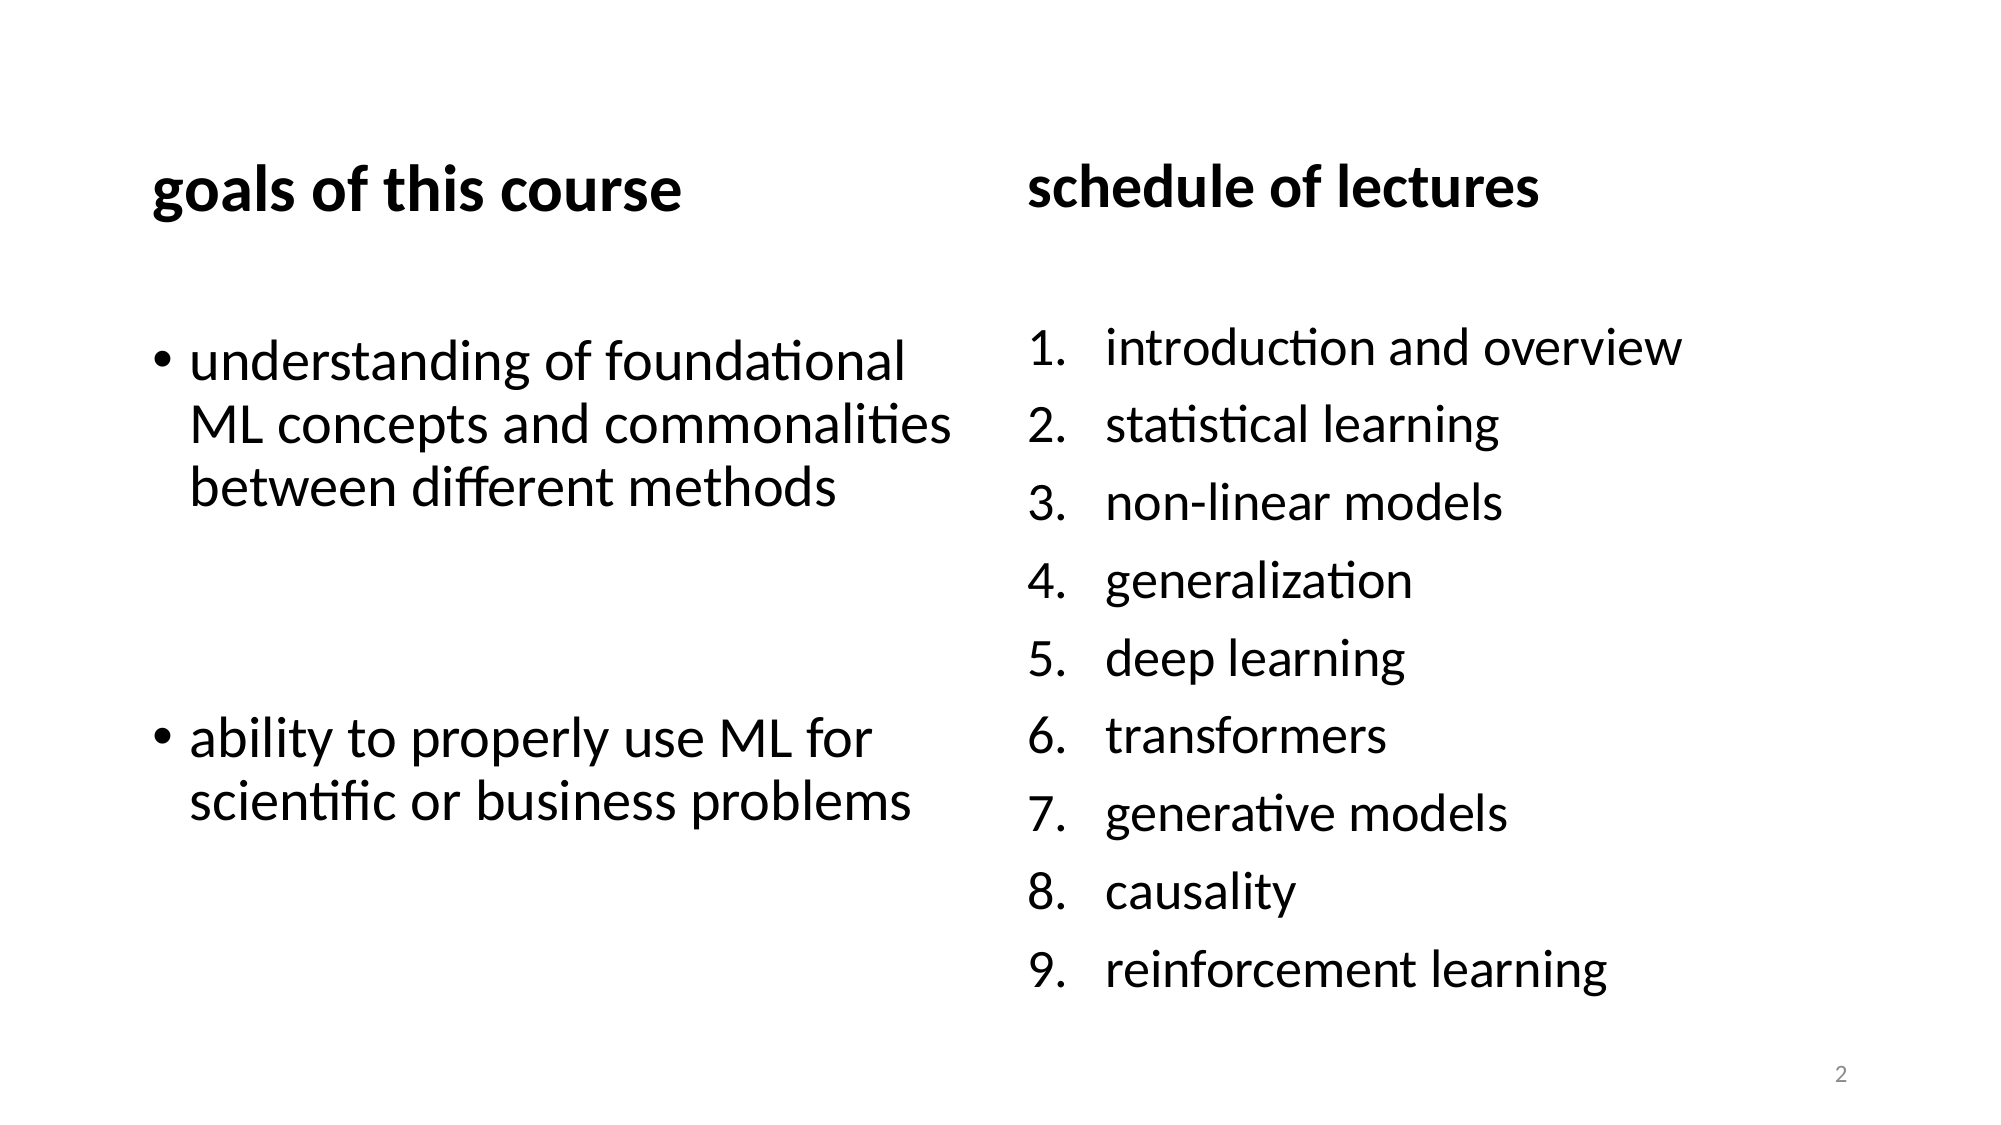

goals of this course

understanding of foundational ML concepts and commonalities between different methods

ability to properly use ML for scientific or business problems
schedule of lectures

introduction and overview
statistical learning
non-linear models
generalization
deep learning
transformers
generative models
causality
reinforcement learning
2